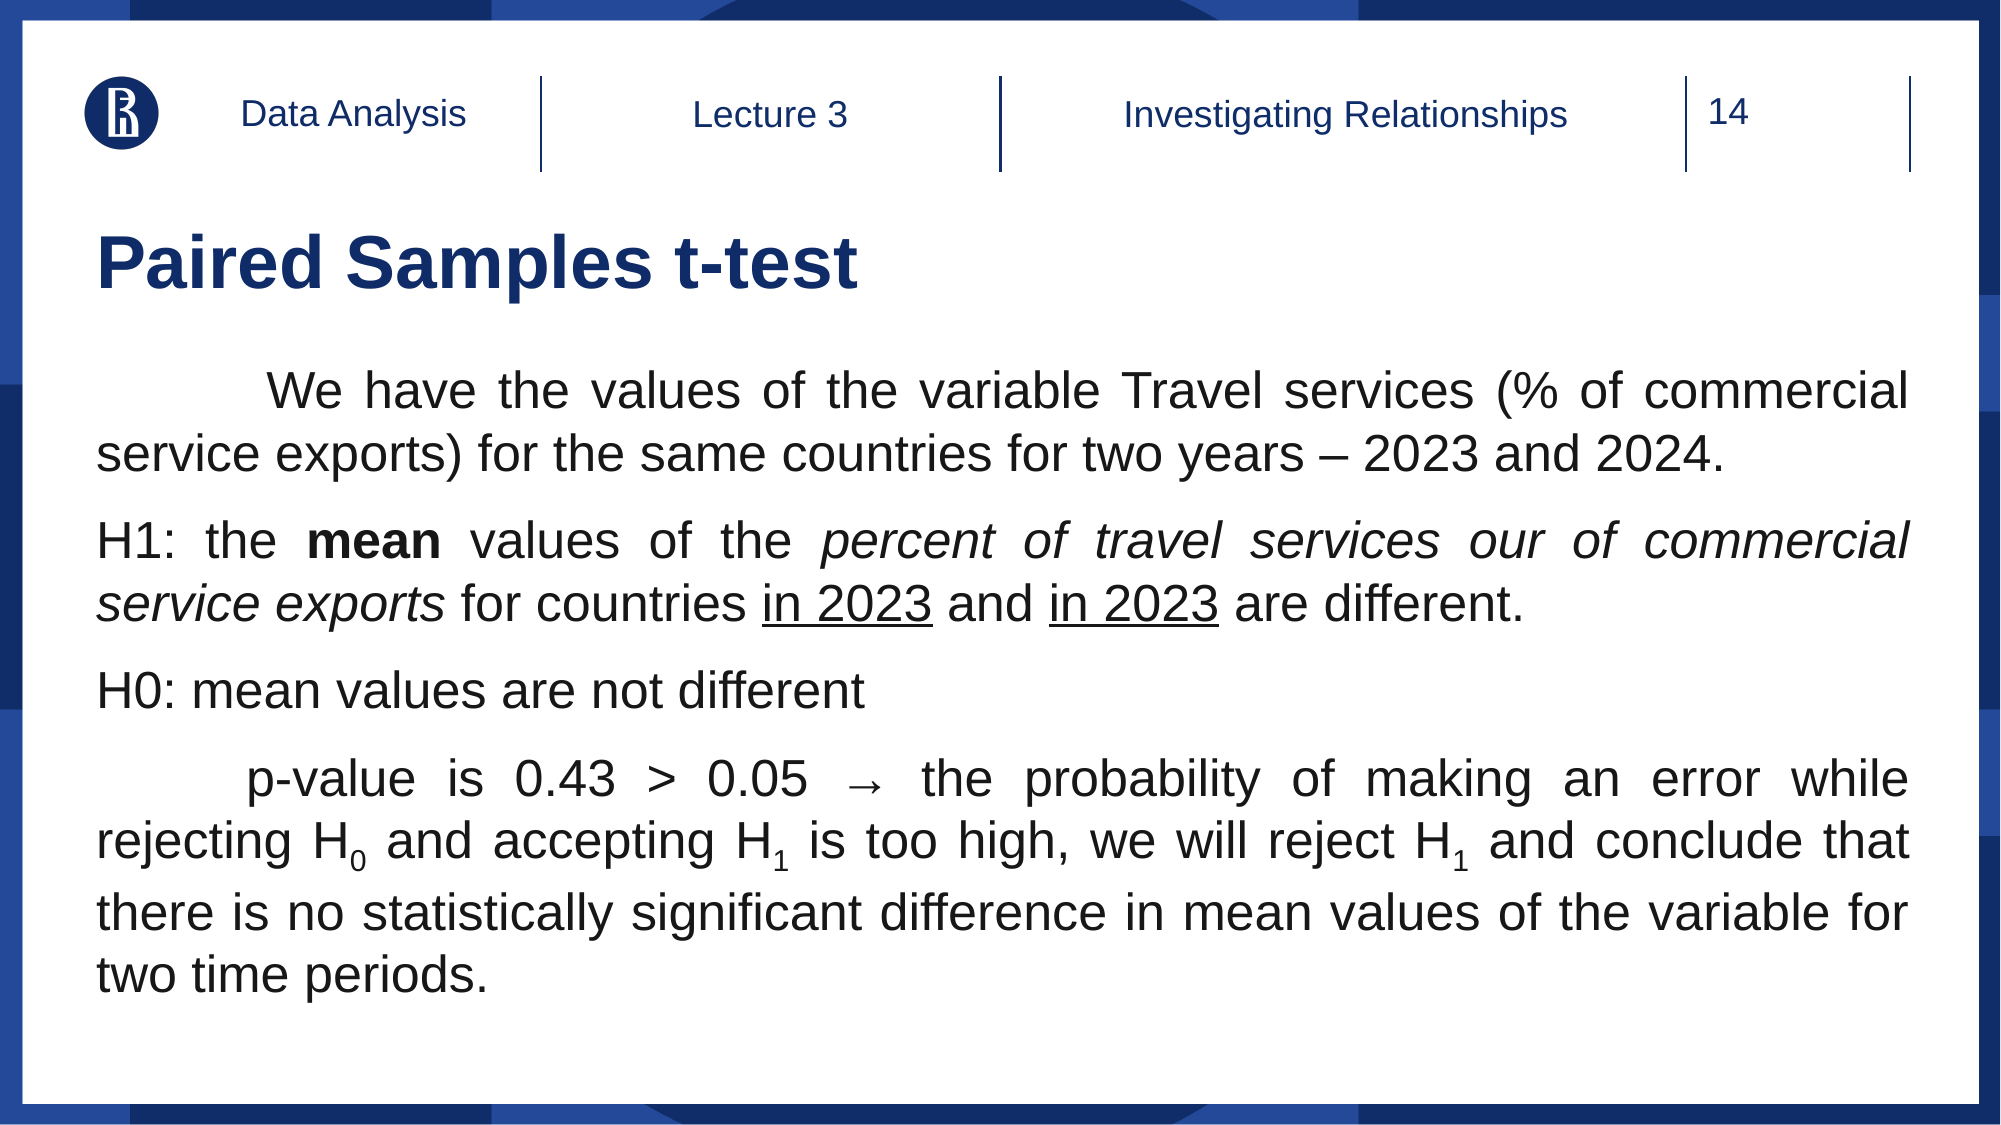

Data Analysis
Lecture 3
Investigating Relationships
# Paired Samples t-test
	 We have the values of the variable Travel services (% of commercial service exports) for the same countries for two years – 2023 and 2024.
H1: the mean values of the percent of travel services our of commercial service exports for countries in 2023 and in 2023 are different.
H0: mean values are not different
	p-value is 0.43 > 0.05 → the probability of making an error while rejecting H0 and accepting H1 is too high, we will reject H1 and conclude that there is no statistically significant difference in mean values of the variable for two time periods.